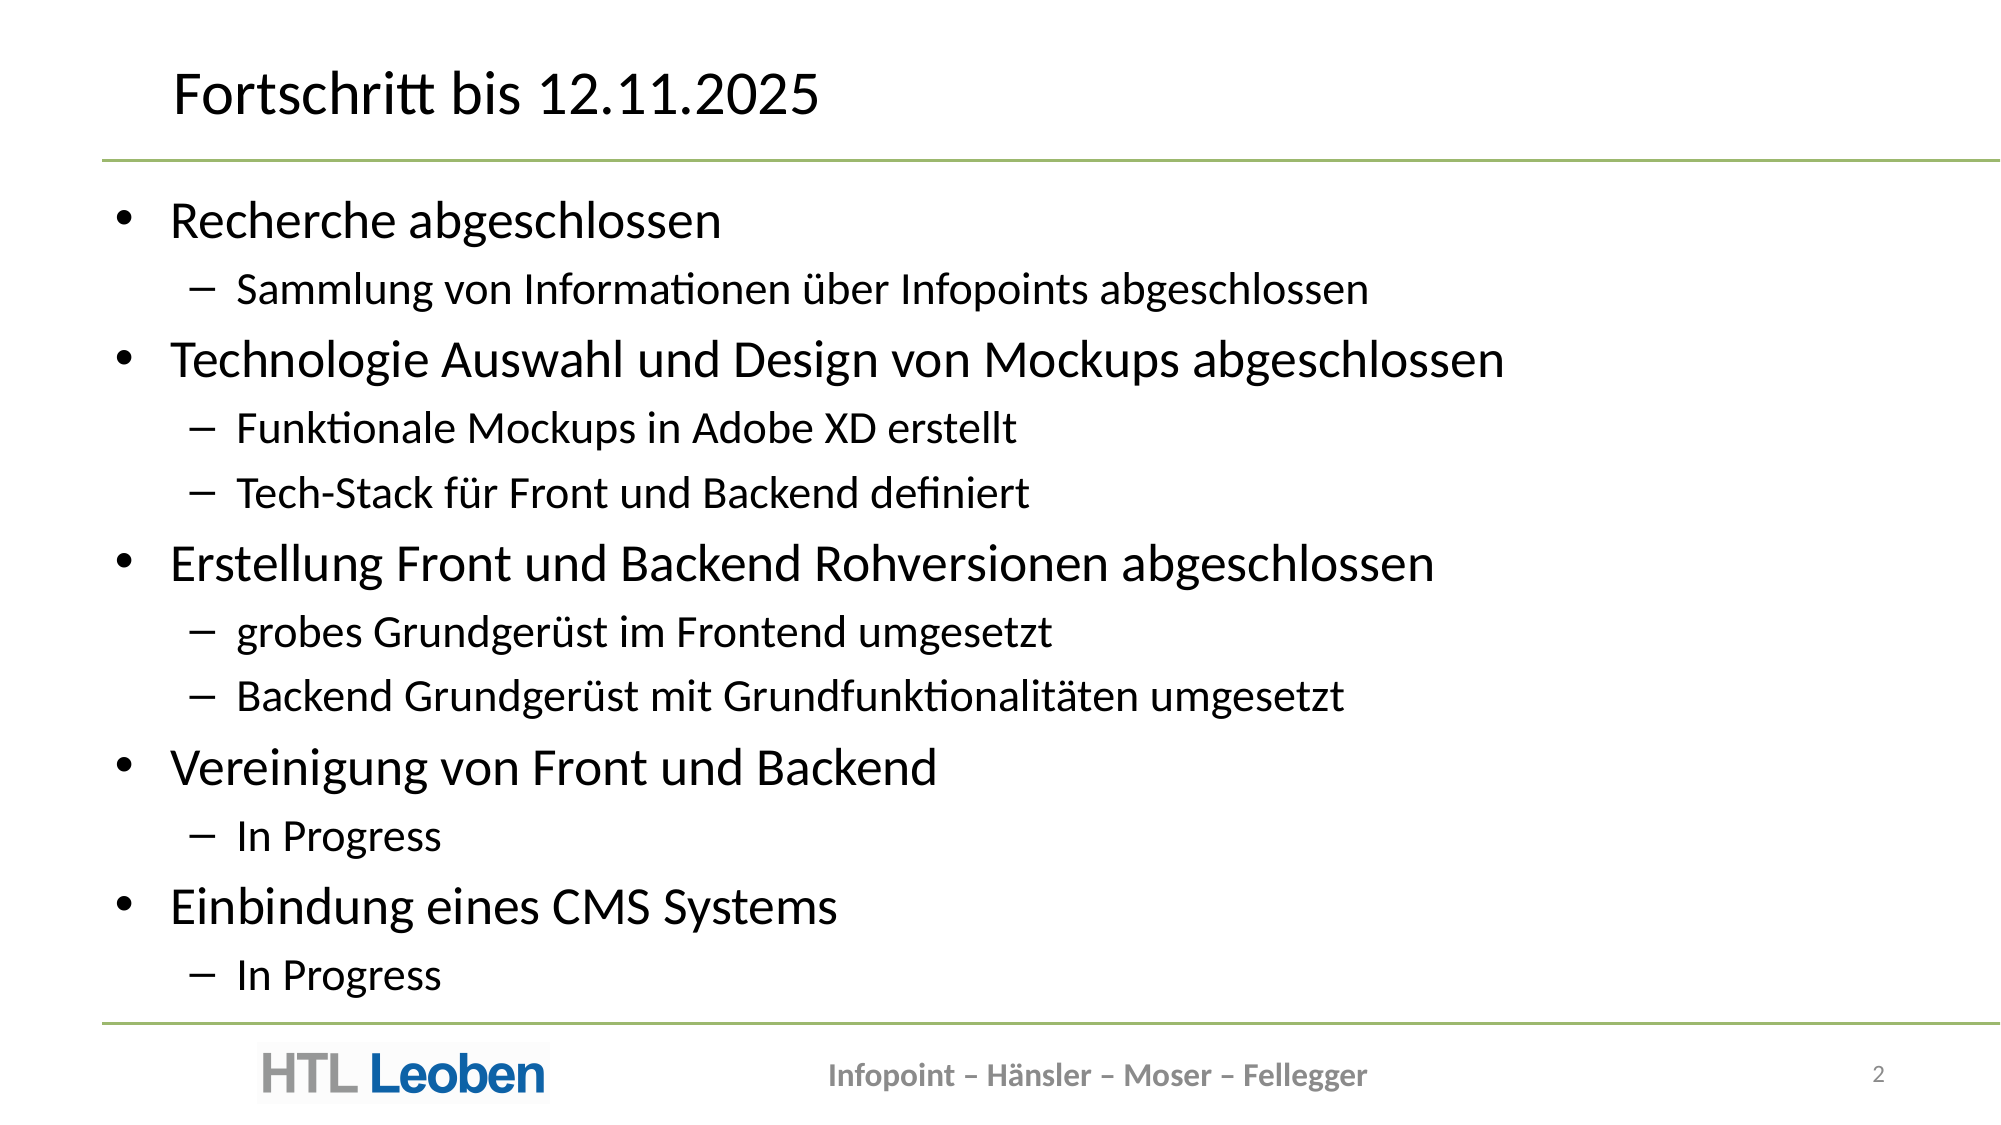

# Fortschritt bis 12.11.2025
Recherche abgeschlossen
Sammlung von Informationen über Infopoints abgeschlossen
Technologie Auswahl und Design von Mockups abgeschlossen
Funktionale Mockups in Adobe XD erstellt
Tech-Stack für Front und Backend definiert
Erstellung Front und Backend Rohversionen abgeschlossen
grobes Grundgerüst im Frontend umgesetzt
Backend Grundgerüst mit Grundfunktionalitäten umgesetzt
Vereinigung von Front und Backend
In Progress
Einbindung eines CMS Systems
In Progress

Infopoint – Hänsler – Moser – Fellegger
2